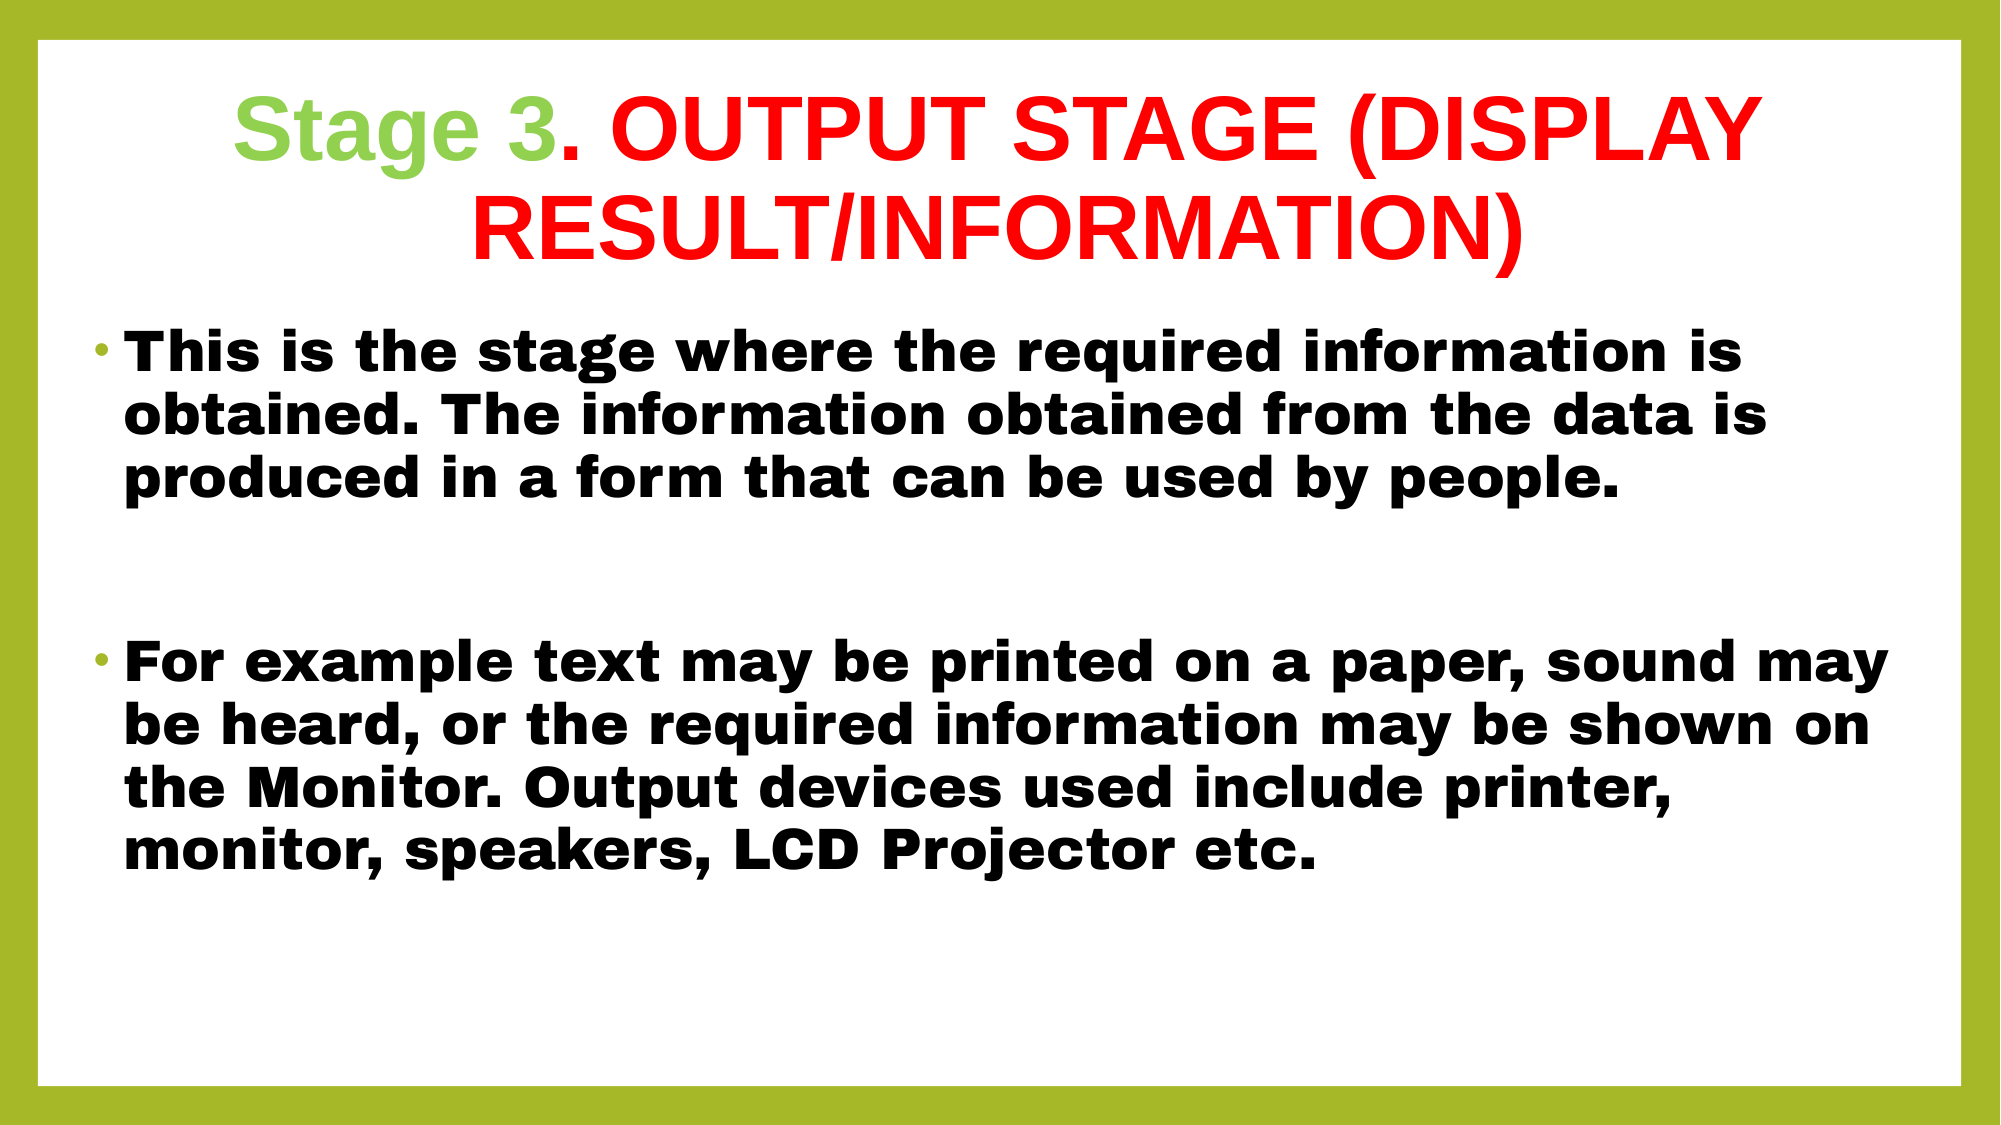

# Stage 3. OUTPUT STAGE (DISPLAY RESULT/INFORMATION)
This is the stage where the required information is obtained. The information obtained from the data is produced in a form that can be used by people.

For example text may be printed on a paper, sound may be heard, or the required information may be shown on the Monitor. Output devices used include printer, monitor, speakers, LCD Projector etc.